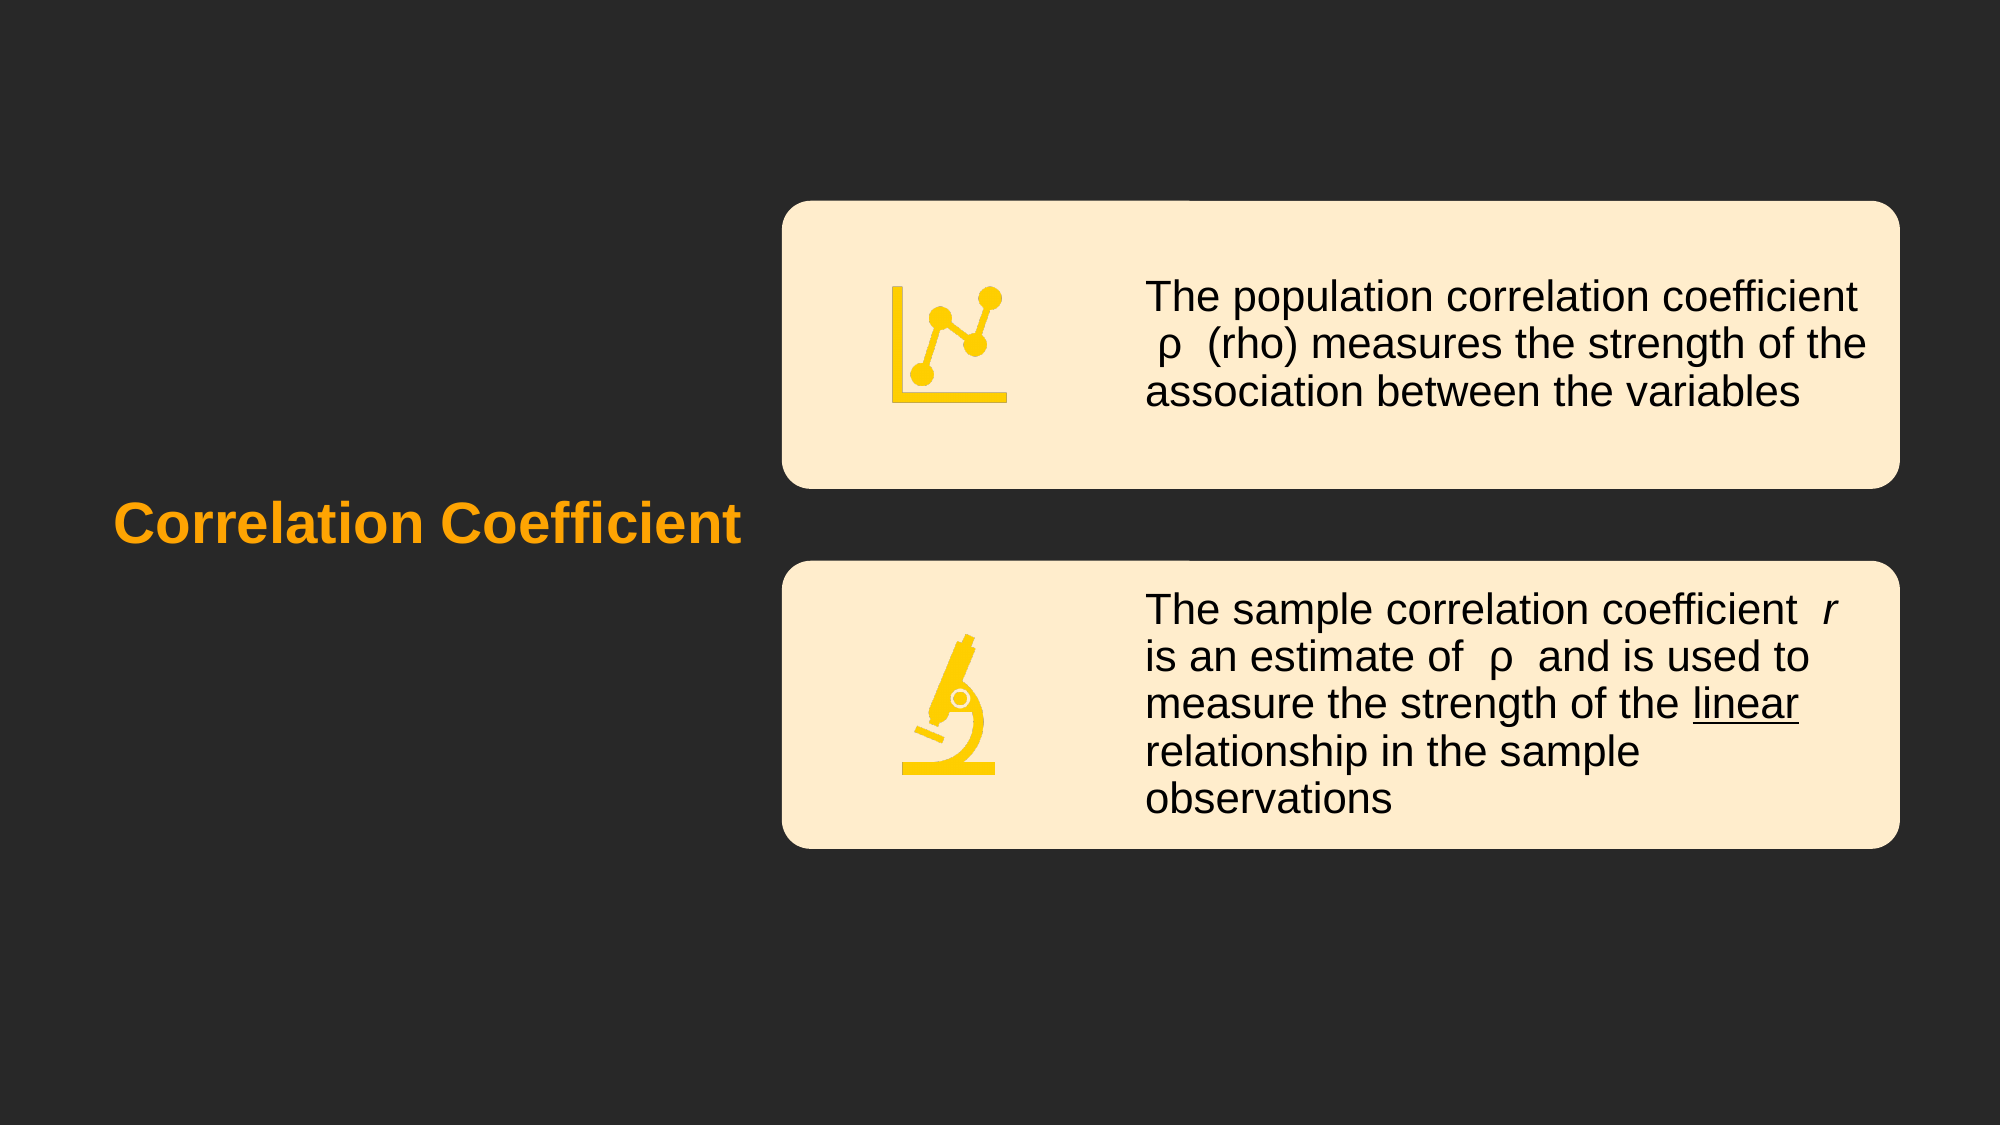

The population correlation coefficient  ρ  (rho) measures the strength of the association between the variables
The sample correlation coefficient  r  is an estimate of  ρ  and is used to measure the strength of the linear relationship in the sample observations

# Correlation Coefficient